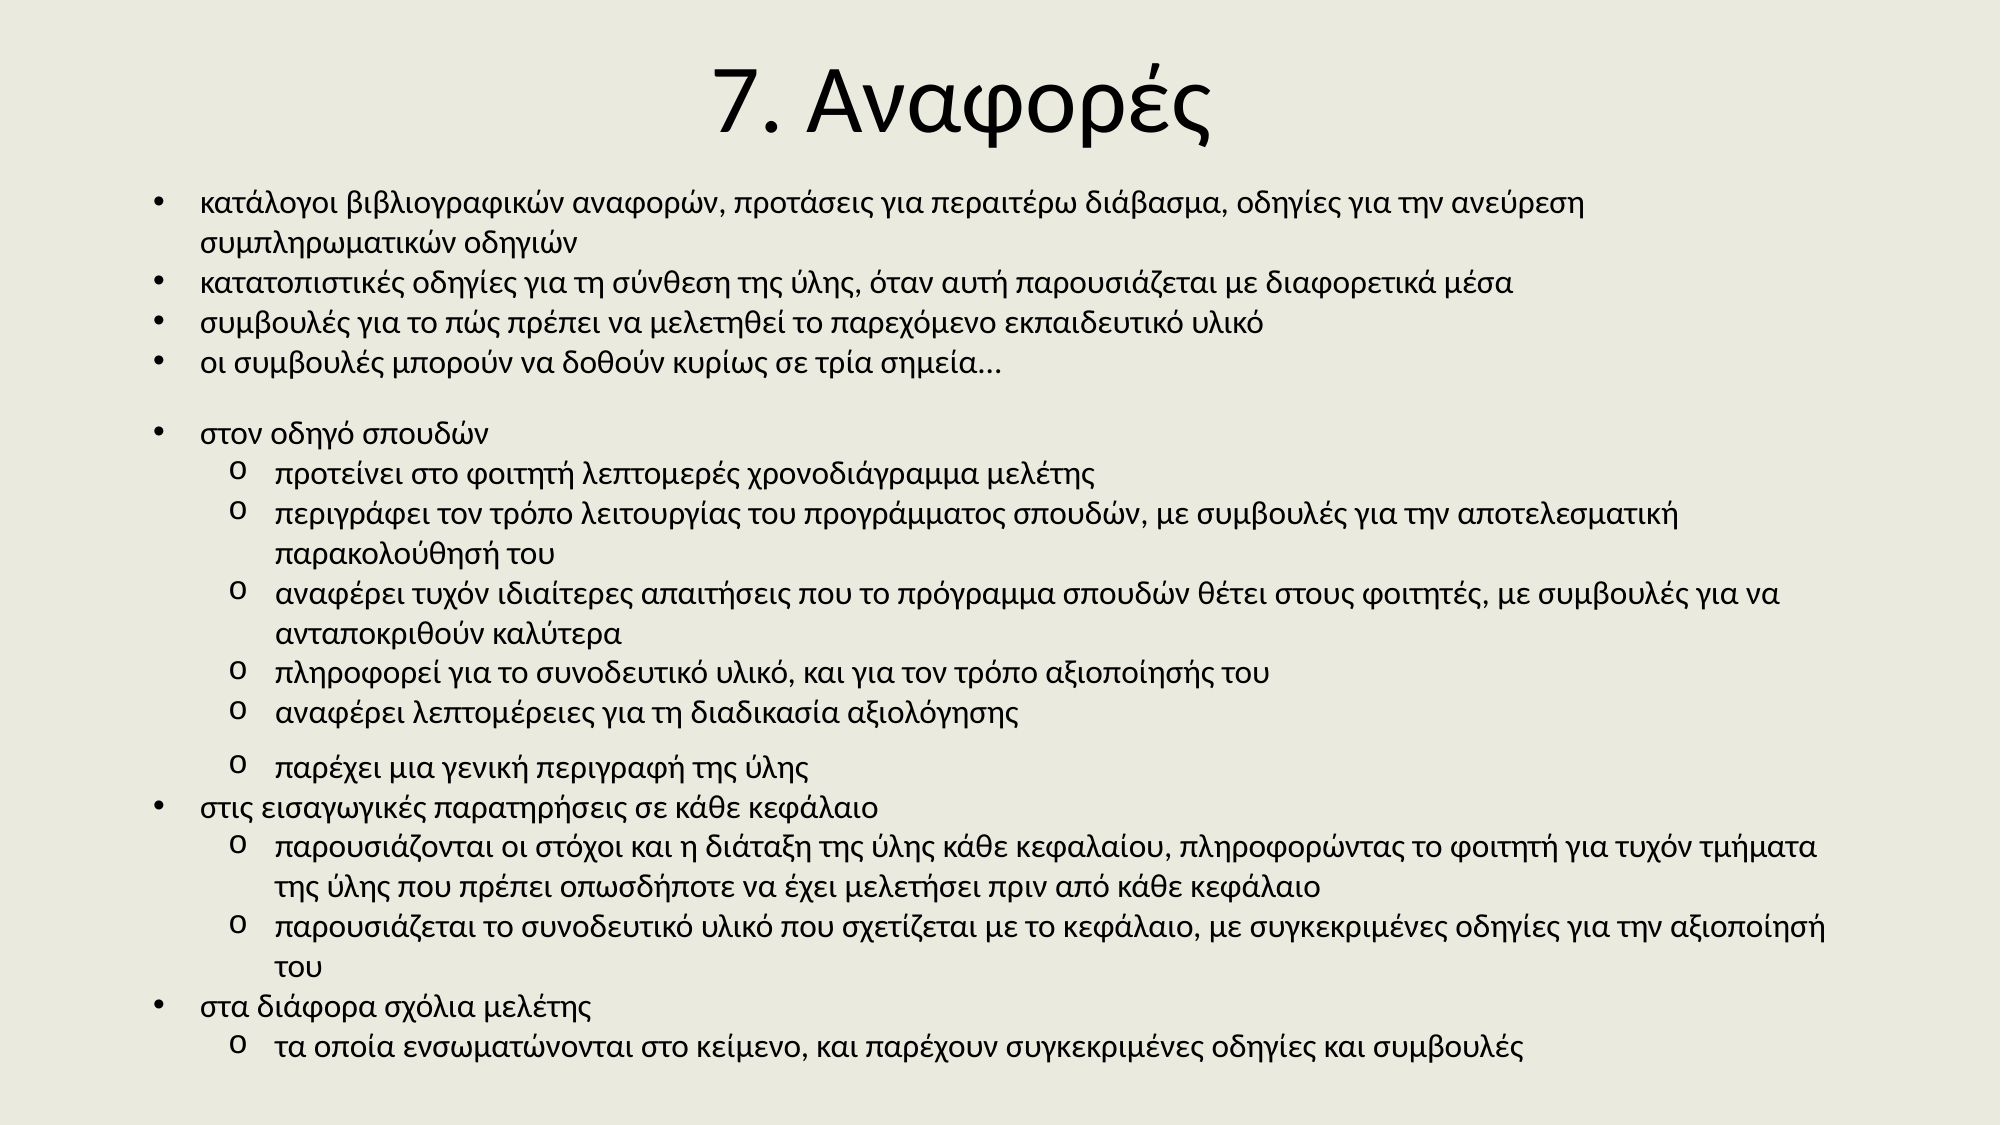

7. Αναφορές

κατάλογοι βιβλιογραφικών αναφορών, προτάσεις για περαιτέρω διάβασμα, οδηγίες για την ανεύρεση συμπληρωματικών οδηγιών
κατατοπιστικές οδηγίες για τη σύνθεση της ύλης, όταν αυτή παρουσιάζεται με διαφορετικά μέσα
συμβουλές για το πώς πρέπει να μελετηθεί το παρεχόμενο εκπαιδευτικό υλικό
οι συμβουλές μπορούν να δοθούν κυρίως σε τρία σημεία...
στον οδηγό σπουδών
προτείνει στο φοιτητή λεπτομερές χρονοδιάγραμμα μελέτης
περιγράφει τον τρόπο λειτουργίας του προγράμματος σπουδών, με συμβουλές για την αποτελεσματική παρακολούθησή του
αναφέρει τυχόν ιδιαίτερες απαιτήσεις που το πρόγραμμα σπουδών θέτει στους φοιτητές, με συμβουλές για να ανταποκριθούν καλύτερα
πληροφορεί για το συνοδευτικό υλικό, και για τον τρόπο αξιοποίησής του
αναφέρει λεπτομέρειες για τη διαδικασία αξιολόγησης
παρέχει μια γενική περιγραφή της ύλης
στις εισαγωγικές παρατηρήσεις σε κάθε κεφάλαιο
παρουσιάζονται οι στόχοι και η διάταξη της ύλης κάθε κεφαλαίου, πληροφορώντας το φοιτητή για τυχόν τμήματα της ύλης που πρέπει οπωσδήποτε να έχει μελετήσει πριν από κάθε κεφάλαιο
παρουσιάζεται το συνοδευτικό υλικό που σχετίζεται με το κεφάλαιο, με συγκεκριμένες οδηγίες για την αξιοποίησή του
στα διάφορα σχόλια μελέτης
τα οποία ενσωματώνονται στο κείμενο, και παρέχουν συγκεκριμένες οδηγίες και συμβουλές